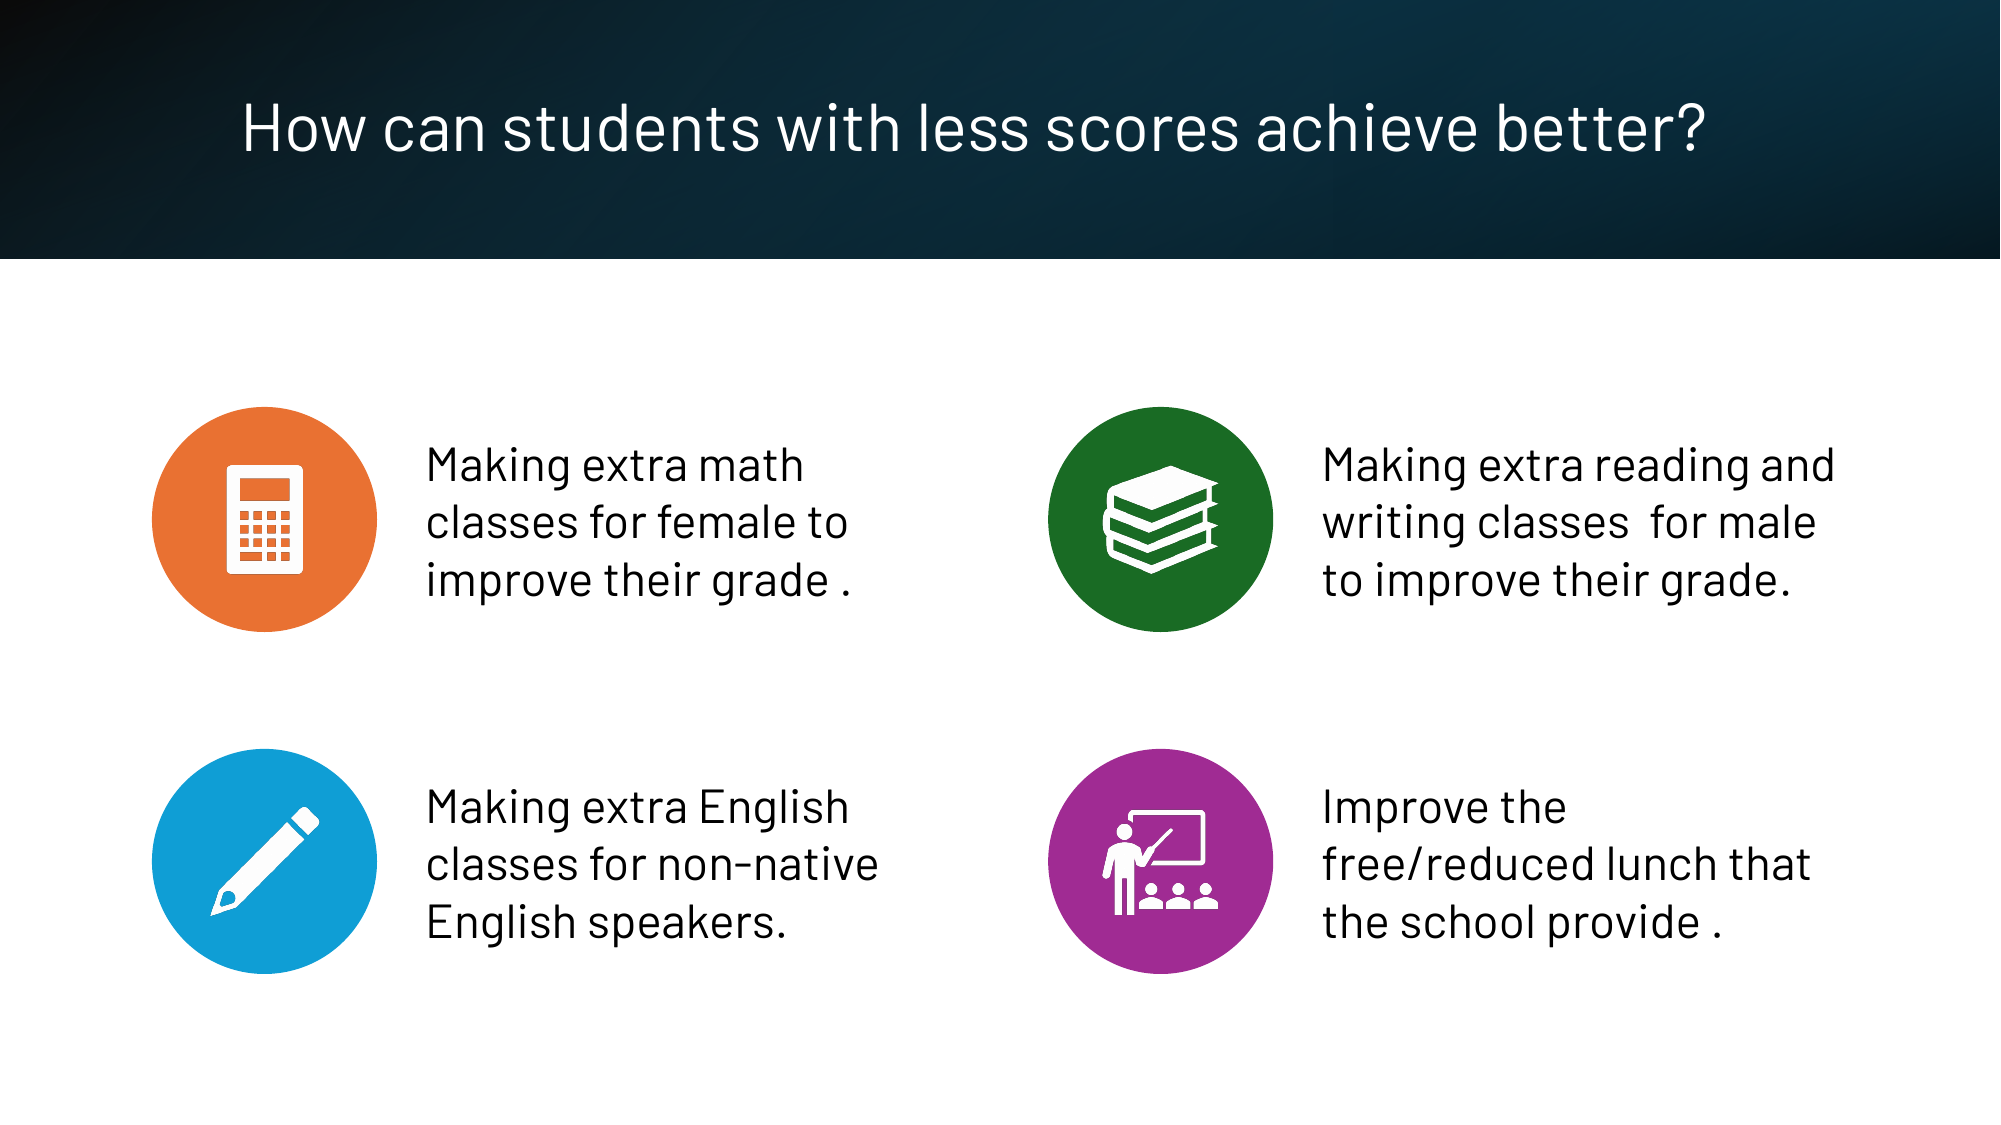

# How can students with less scores achieve better?
Making extra math classes for female to improve their grade .
Making extra reading and writing classes  for male to improve their grade.
Making extra English classes for non-native English speakers.
Improve the free/reduced lunch that the school provide .